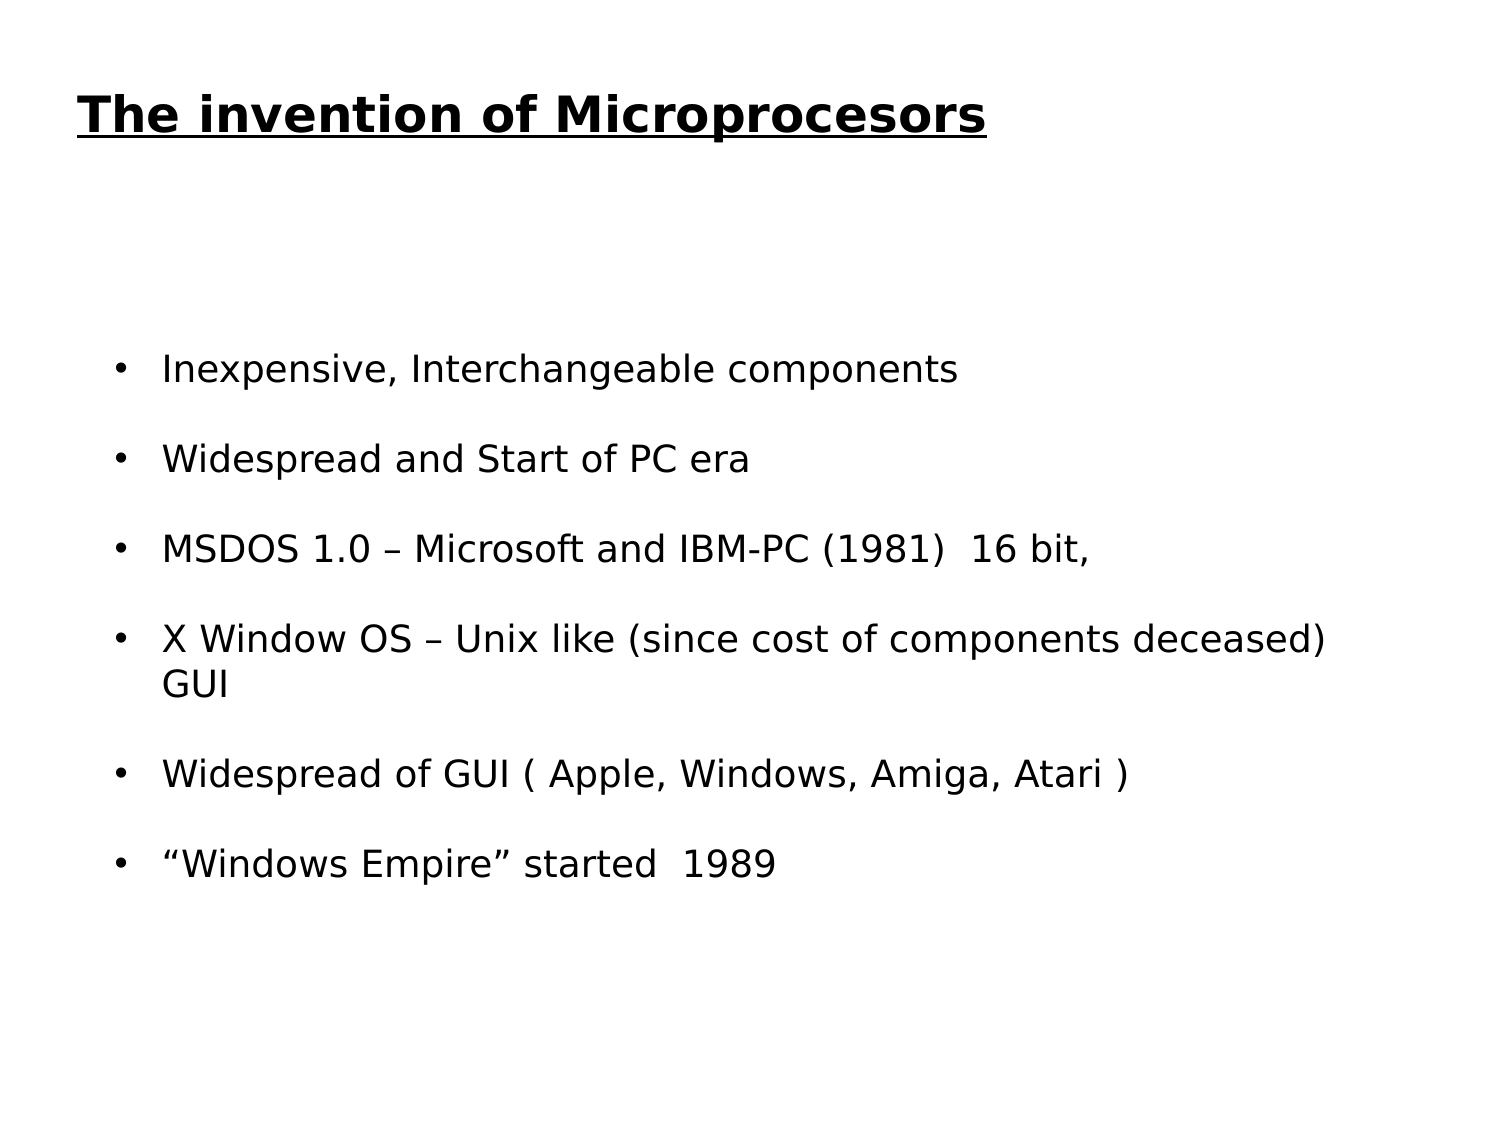

The invention of Microprocesors

Inexpensive, Interchangeable components

Widespread and Start of PC era

MSDOS 1.0 – Microsoft and IBM-PC (1981)  16 bit,

X Window OS – Unix like (since cost of components deceased) GUI

Widespread of GUI ( Apple, Windows, Amiga, Atari )

“Windows Empire” started  1989